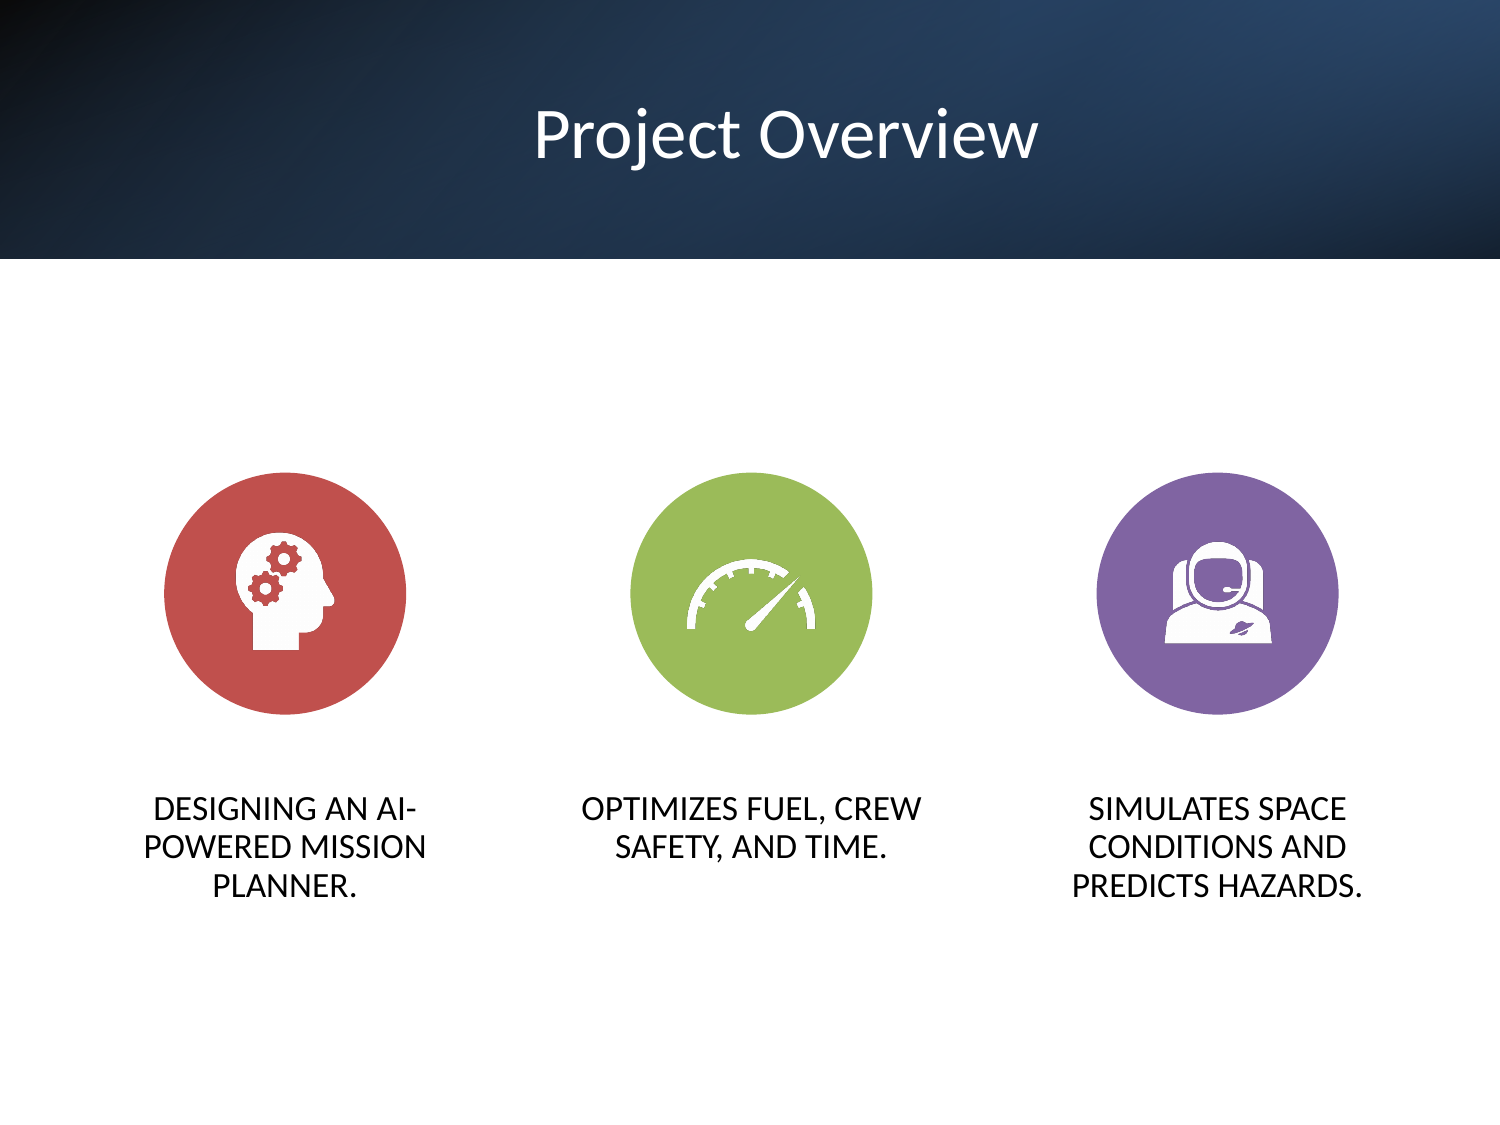

# Project Overview
Designing an AI-powered mission planner.
Optimizes fuel, crew safety, and time.
Simulates space conditions and predicts hazards.